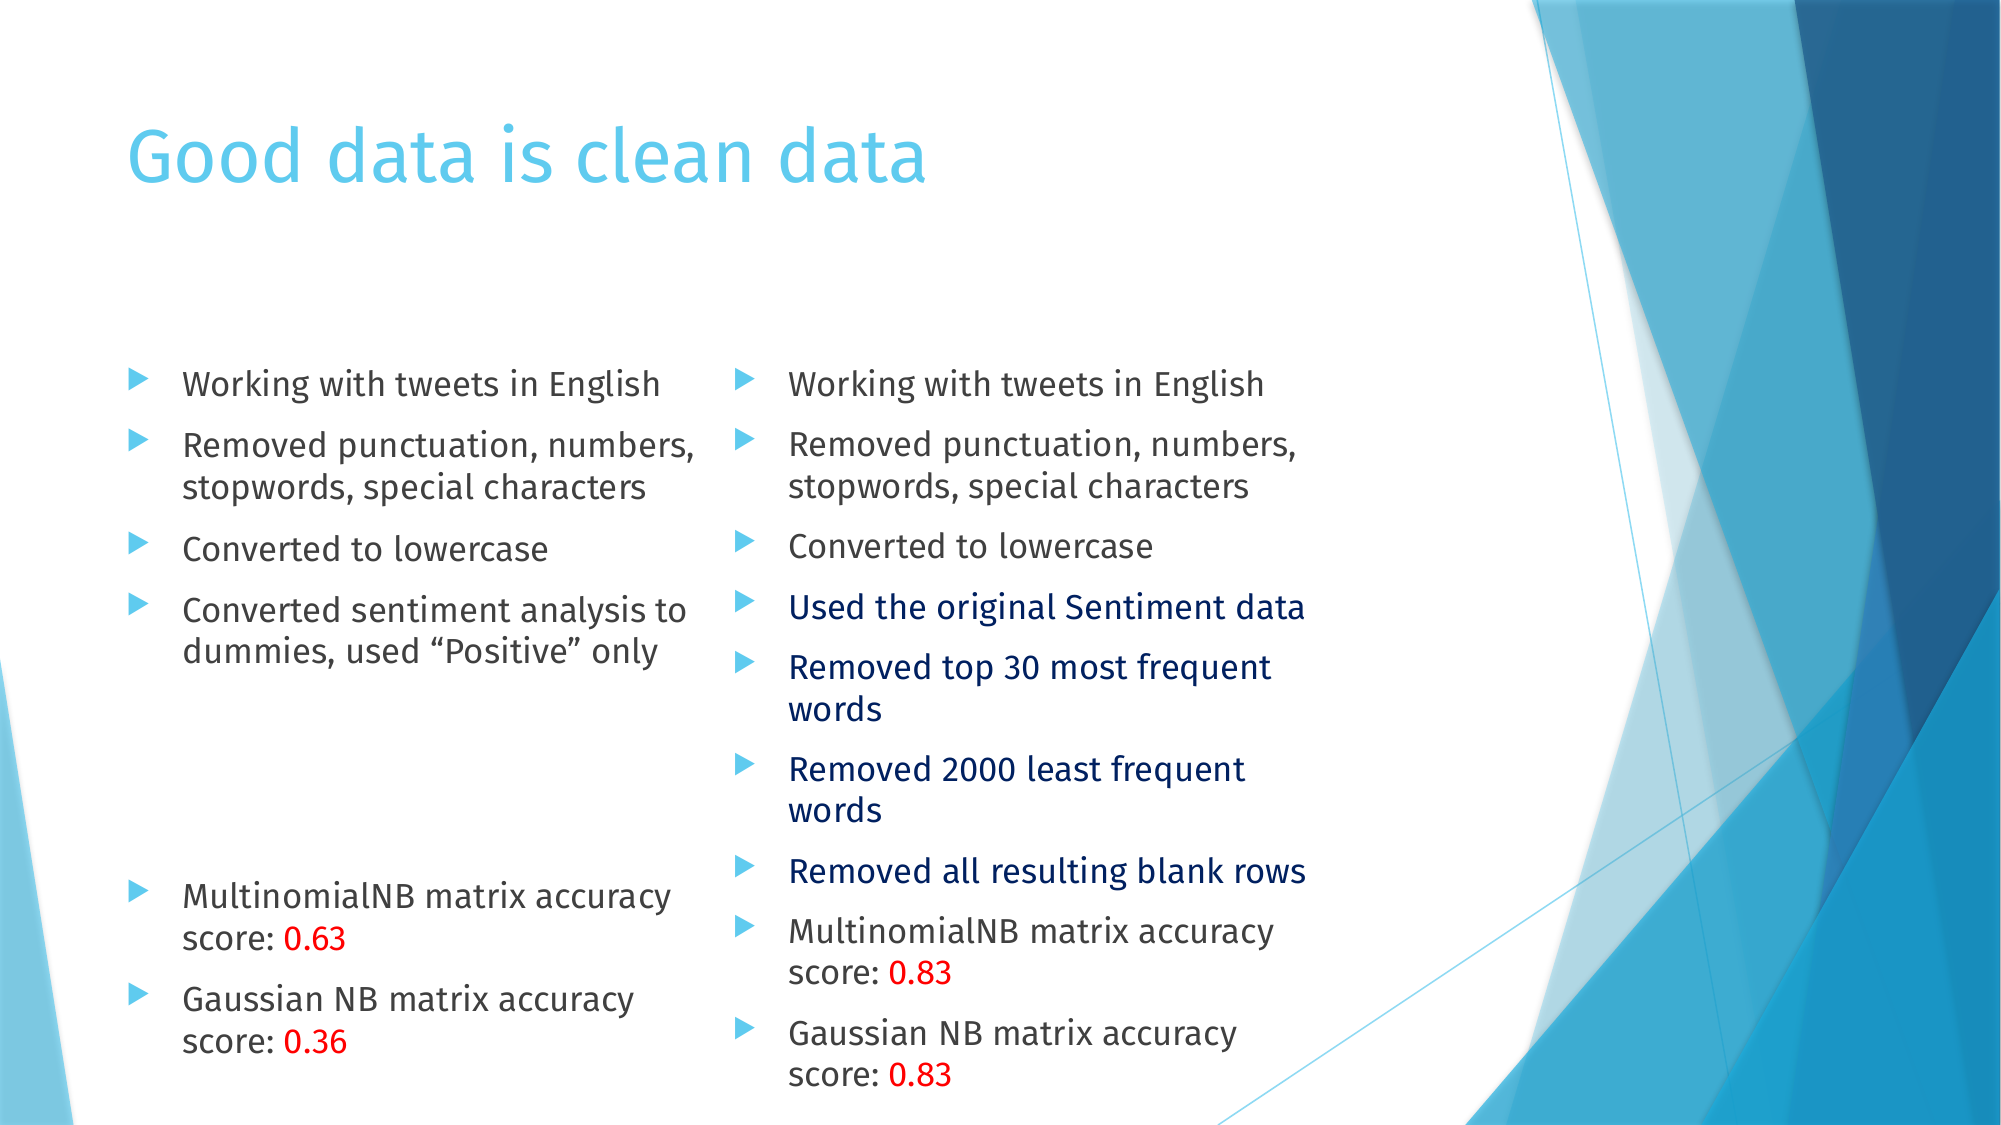

# Good data is clean data
Working with tweets in English
Removed punctuation, numbers, stopwords, special characters
Converted to lowercase
Converted sentiment analysis to dummies, used “Positive” only

MultinomialNB matrix accuracy score: 0.63
Gaussian NB matrix accuracy score: 0.36

Working with tweets in English
Removed punctuation, numbers, stopwords, special characters
Converted to lowercase
Used the original Sentiment data
Removed top 30 most frequent words
Removed 2000 least frequent words
Removed all resulting blank rows
MultinomialNB matrix accuracy score: 0.83
Gaussian NB matrix accuracy score: 0.83